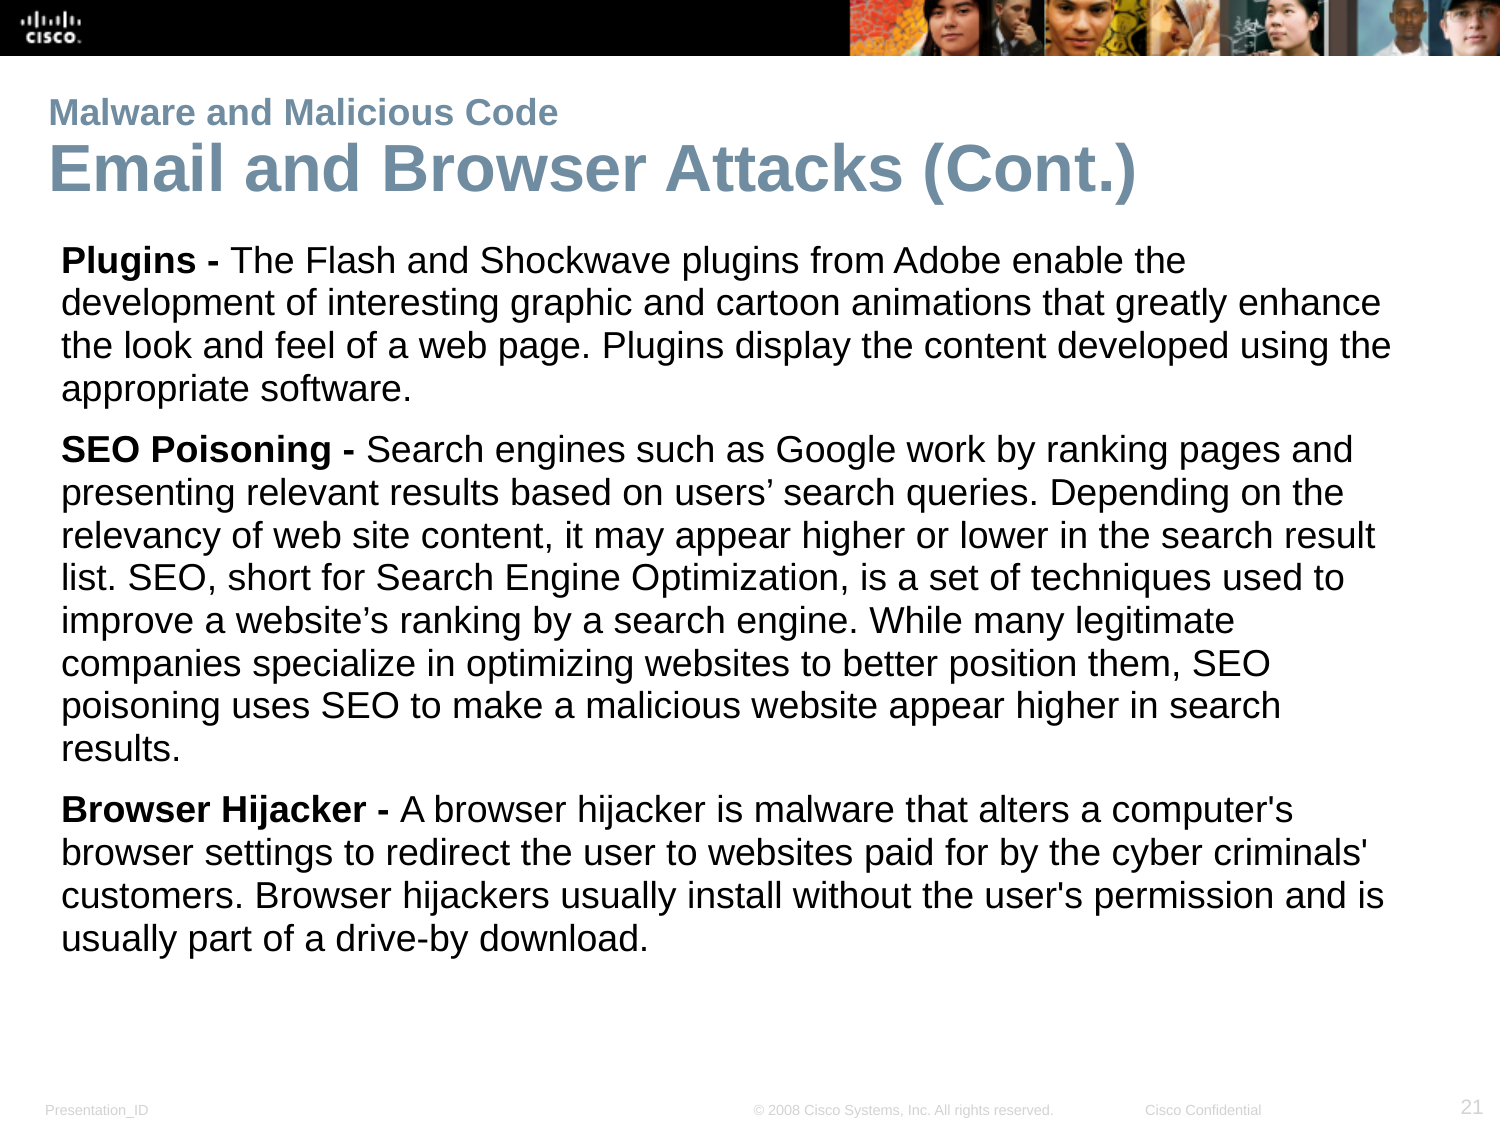

# Malware and Malicious Code Email and Browser Attacks (Cont.)
Plugins - The Flash and Shockwave plugins from Adobe enable the development of interesting graphic and cartoon animations that greatly enhance the look and feel of a web page. Plugins display the content developed using the appropriate software.
SEO Poisoning - Search engines such as Google work by ranking pages and presenting relevant results based on users’ search queries. Depending on the relevancy of web site content, it may appear higher or lower in the search result list. SEO, short for Search Engine Optimization, is a set of techniques used to improve a website’s ranking by a search engine. While many legitimate companies specialize in optimizing websites to better position them, SEO poisoning uses SEO to make a malicious website appear higher in search results.
Browser Hijacker - A browser hijacker is malware that alters a computer's browser settings to redirect the user to websites paid for by the cyber criminals' customers. Browser hijackers usually install without the user's permission and is usually part of a drive-by download.